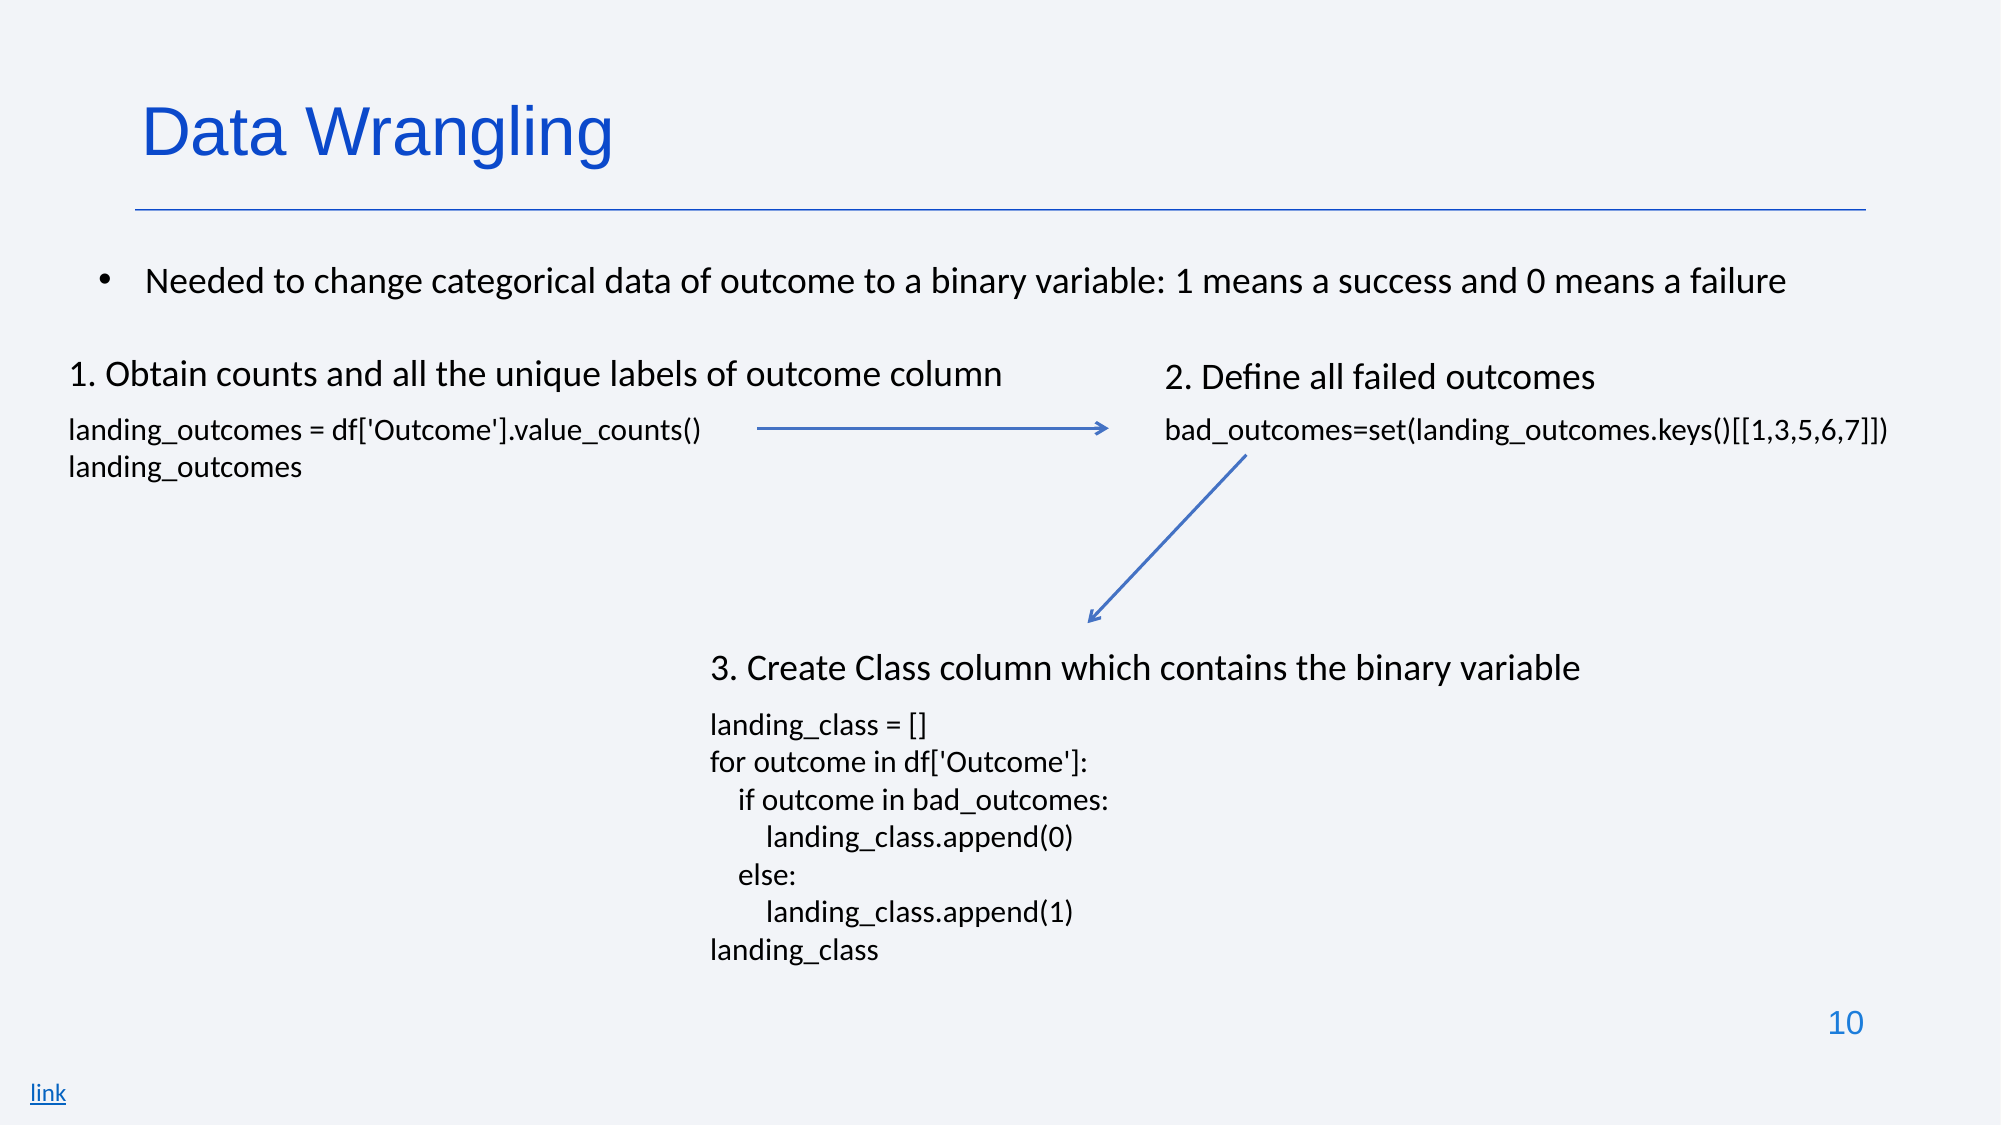

Data Wrangling
Needed to change categorical data of outcome to a binary variable: 1 means a success and 0 means a failure
1. Obtain counts and all the unique labels of outcome column
2. Define all failed outcomes
landing_outcomes = df['Outcome'].value_counts()
landing_outcomes
bad_outcomes=set(landing_outcomes.keys()[[1,3,5,6,7]])
3. Create Class column which contains the binary variable
landing_class = []
for outcome in df['Outcome']:
    if outcome in bad_outcomes:
        landing_class.append(0)
    else:
        landing_class.append(1)
landing_class
10
link